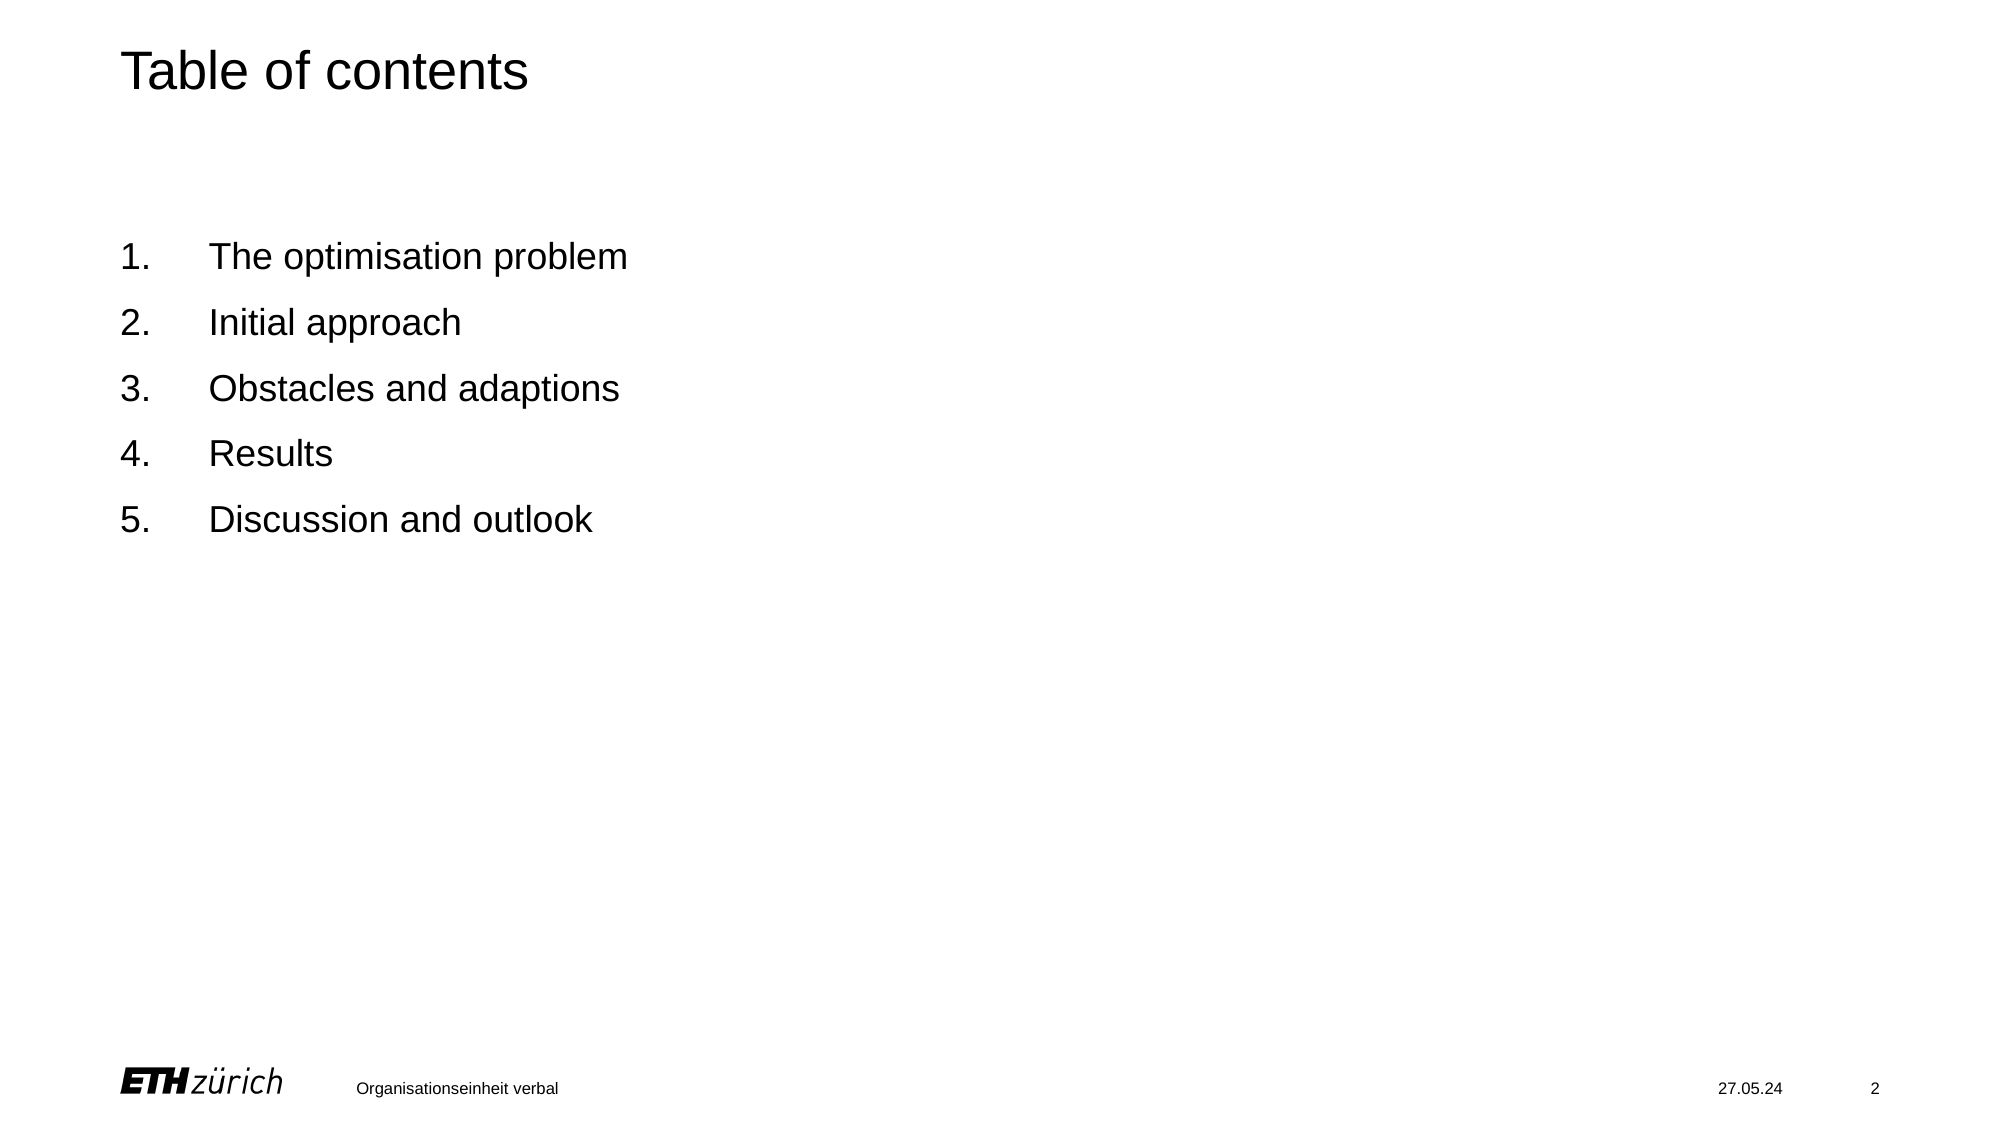

# Table of contents
The optimisation problem
Initial approach
Obstacles and adaptions
Results
Discussion and outlook

Organisationseinheit verbal
27.05.24
2